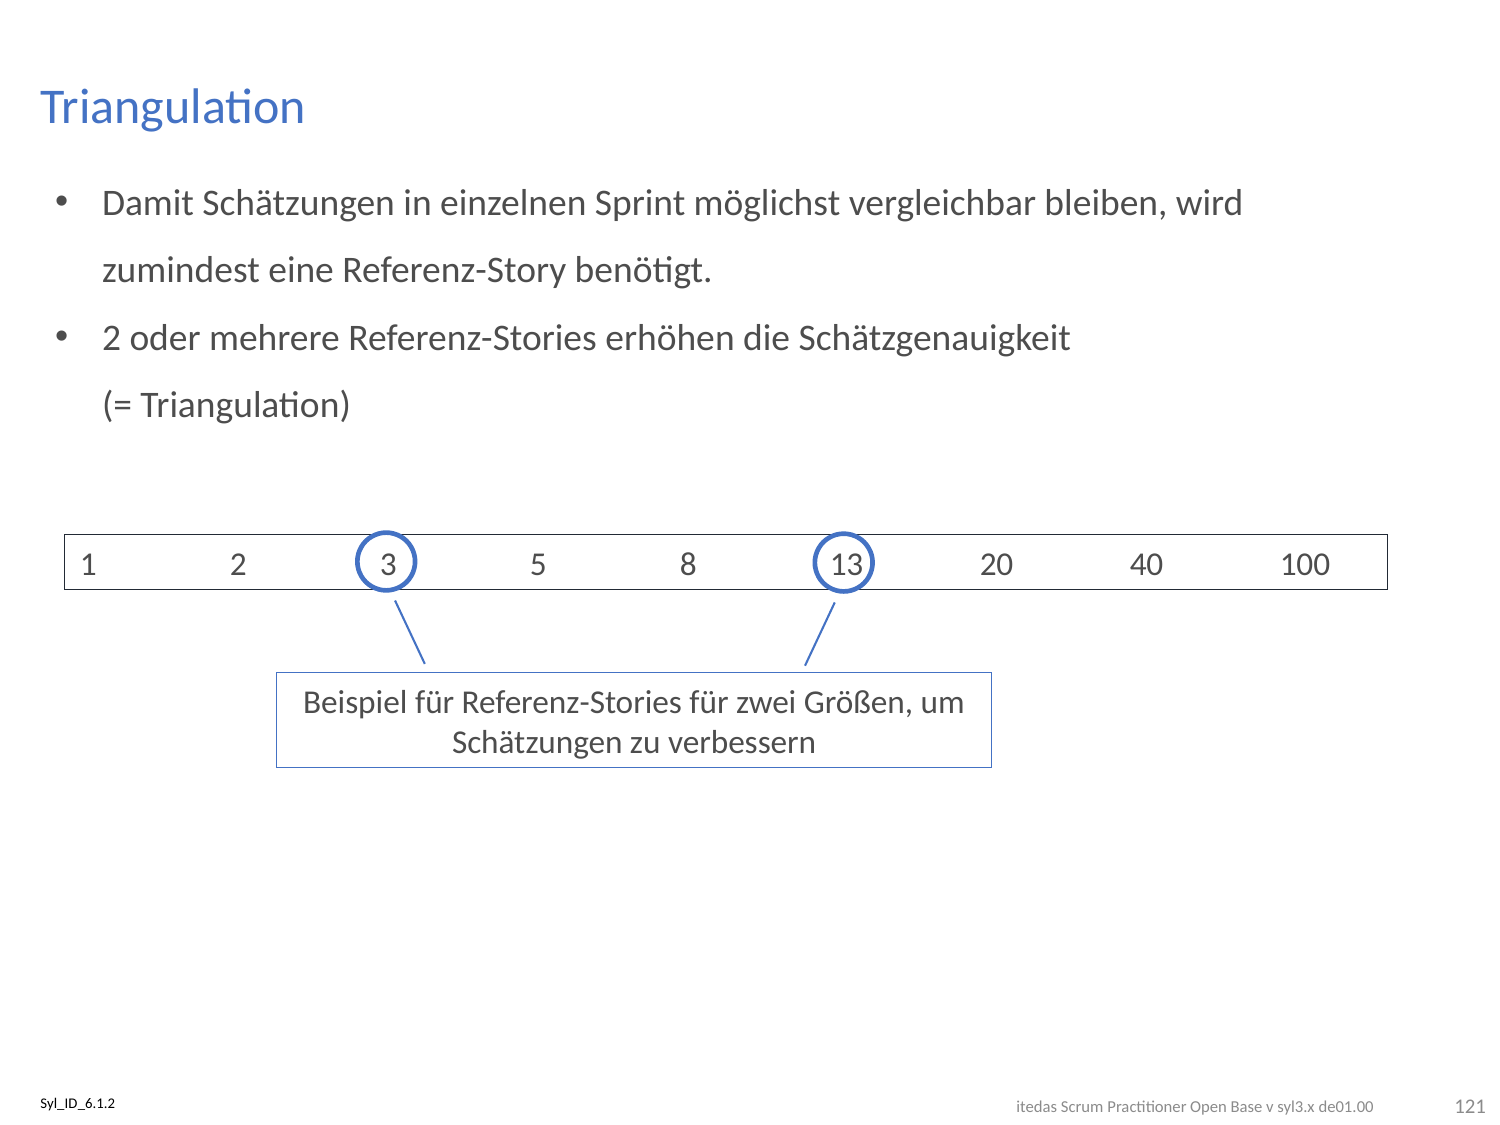

# Triangulation
Damit Schätzungen in einzelnen Sprint möglichst vergleichbar bleiben, wird zumindest eine Referenz-Story benötigt.
2 oder mehrere Referenz-Stories erhöhen die Schätzgenauigkeit (= Triangulation)

1	2	3	5	8	13	20	40	100
Beispiel für Referenz-Stories für zwei Größen, um Schätzungen zu verbessern
121
Syl_ID_6.1.2
itedas Scrum Practitioner Open Base v syl3.x de01.00